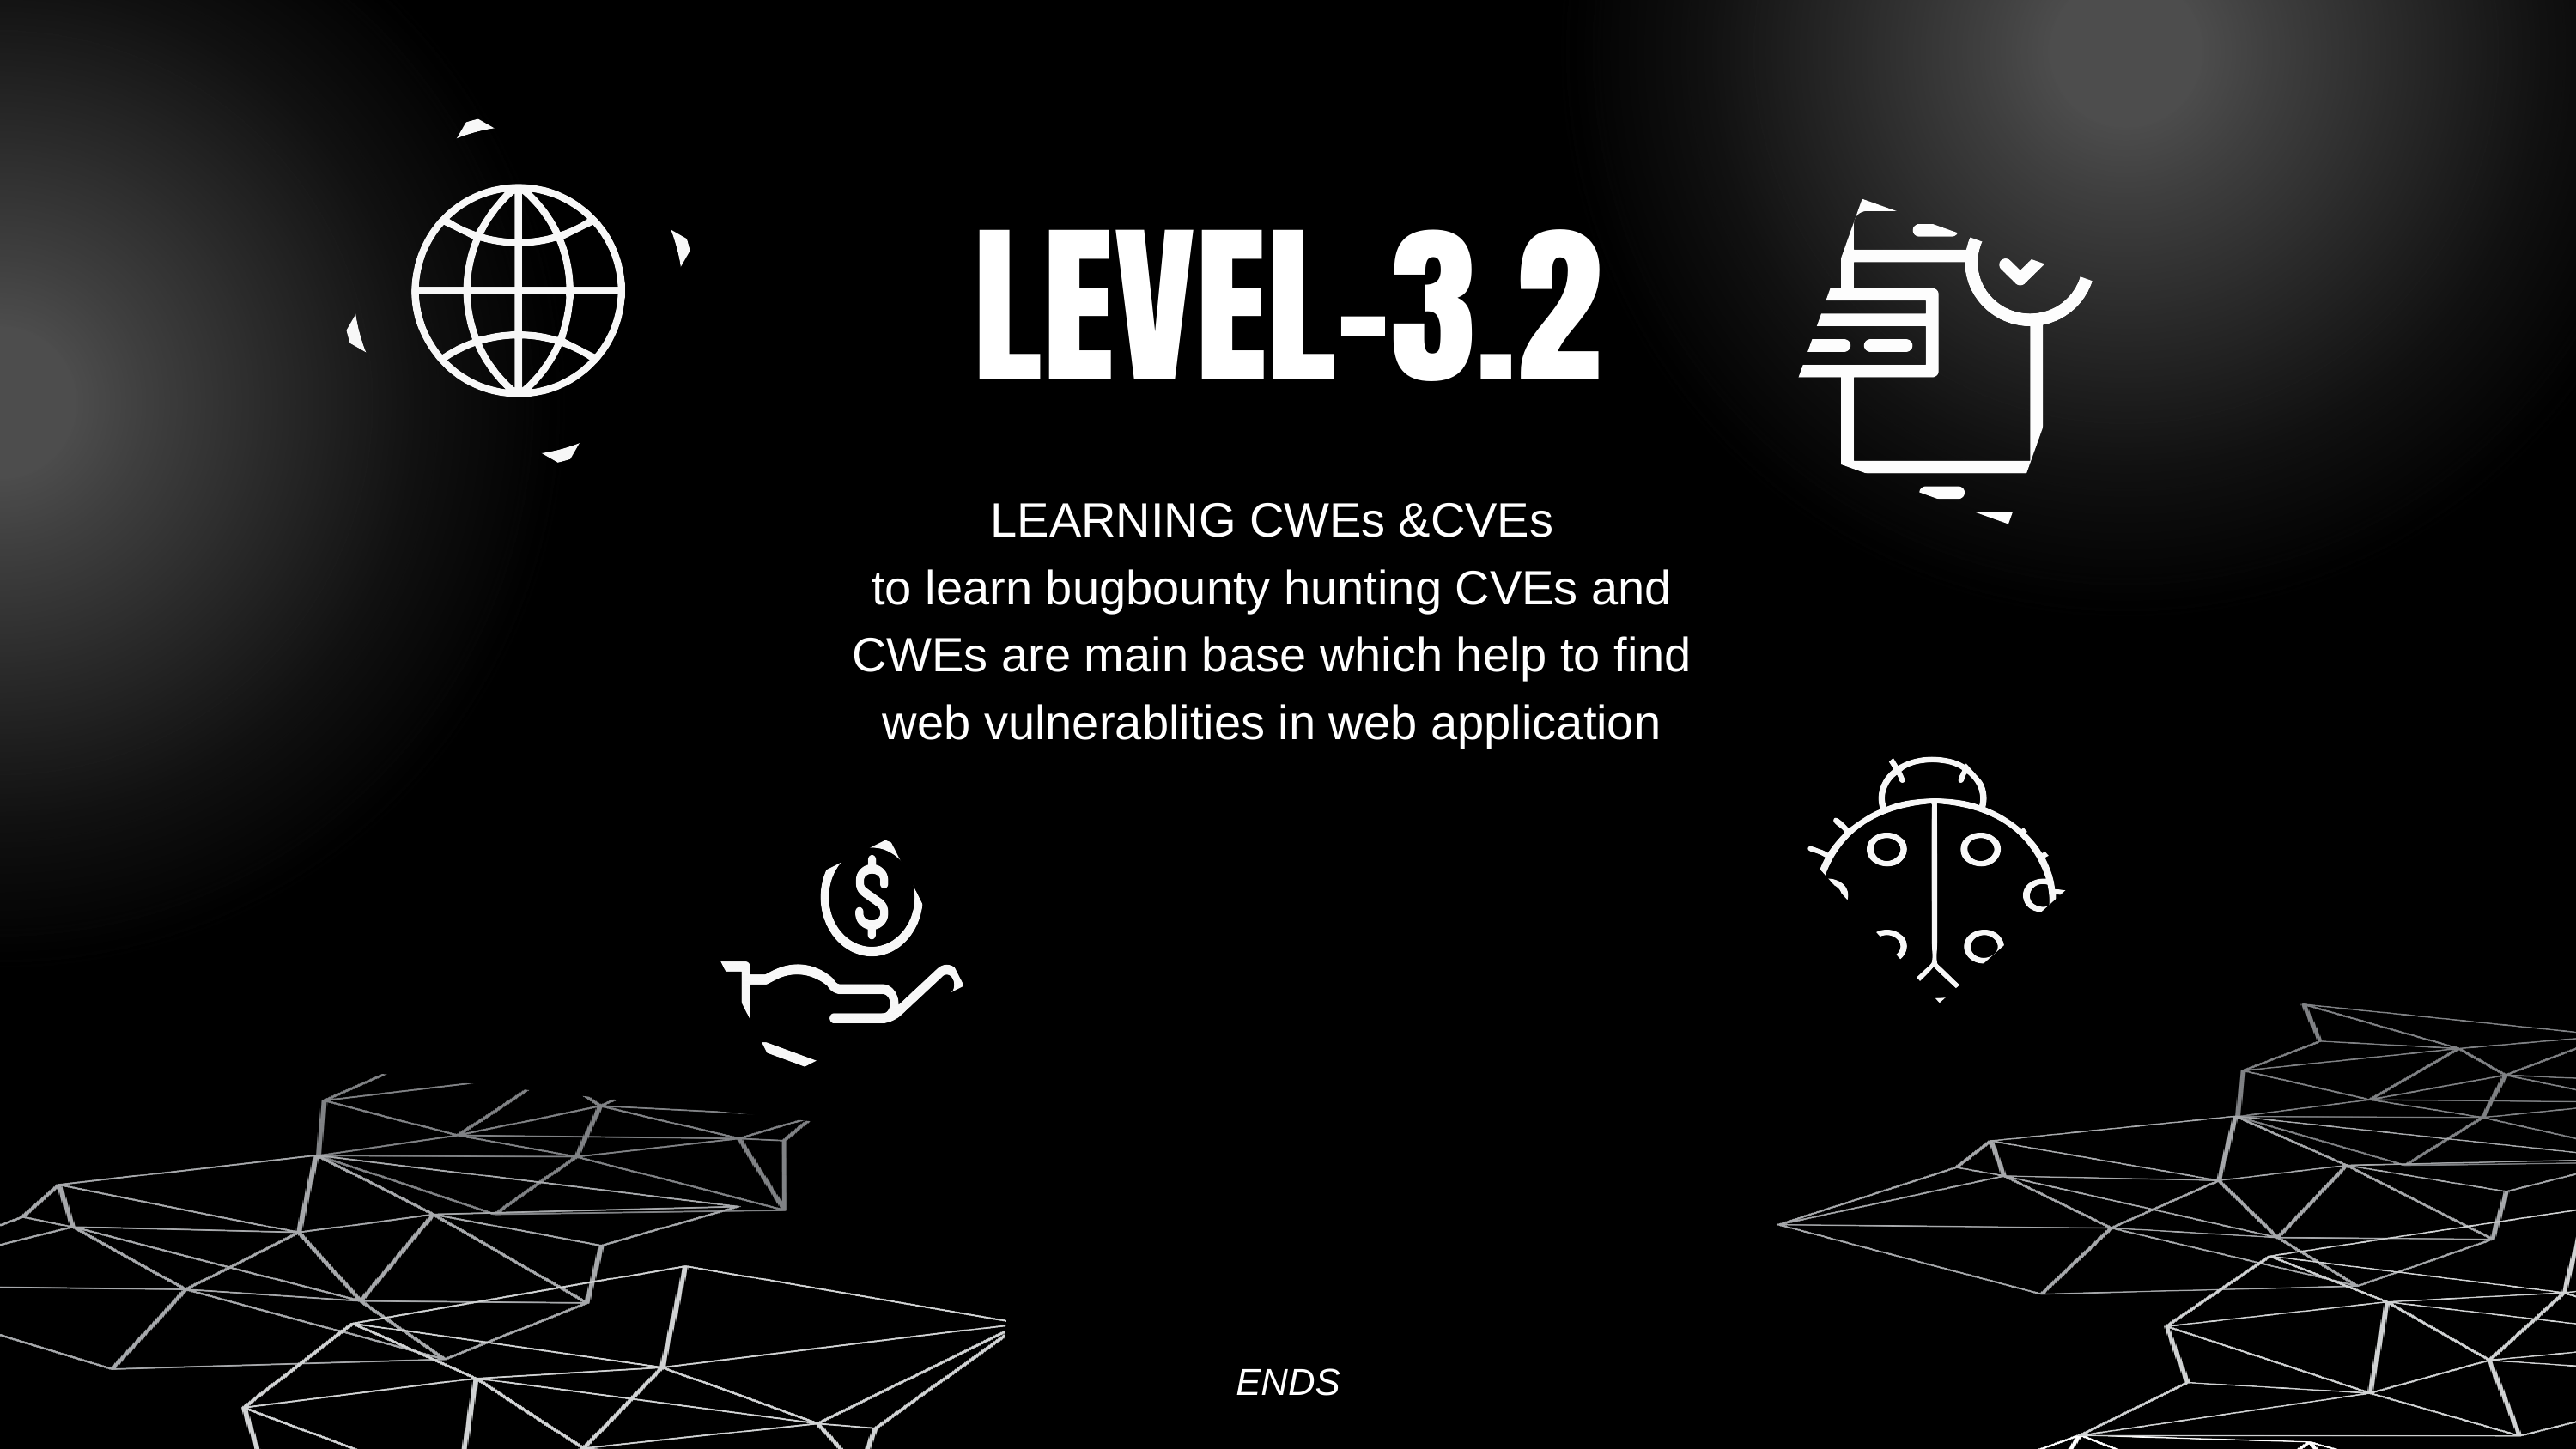

THANK YOU

LEVEL-3.2

LEARNING CWEs &CVEs
to learn bugbounty hunting CVEs and CWEs are main base which help to find web vulnerablities in web application
LEVEL-3

A Hacker should participate in games like CTF to undoubt his skills to gain a mastery

in level 3 we will polish our CTF skills and participate in practical ctfs

ENDS